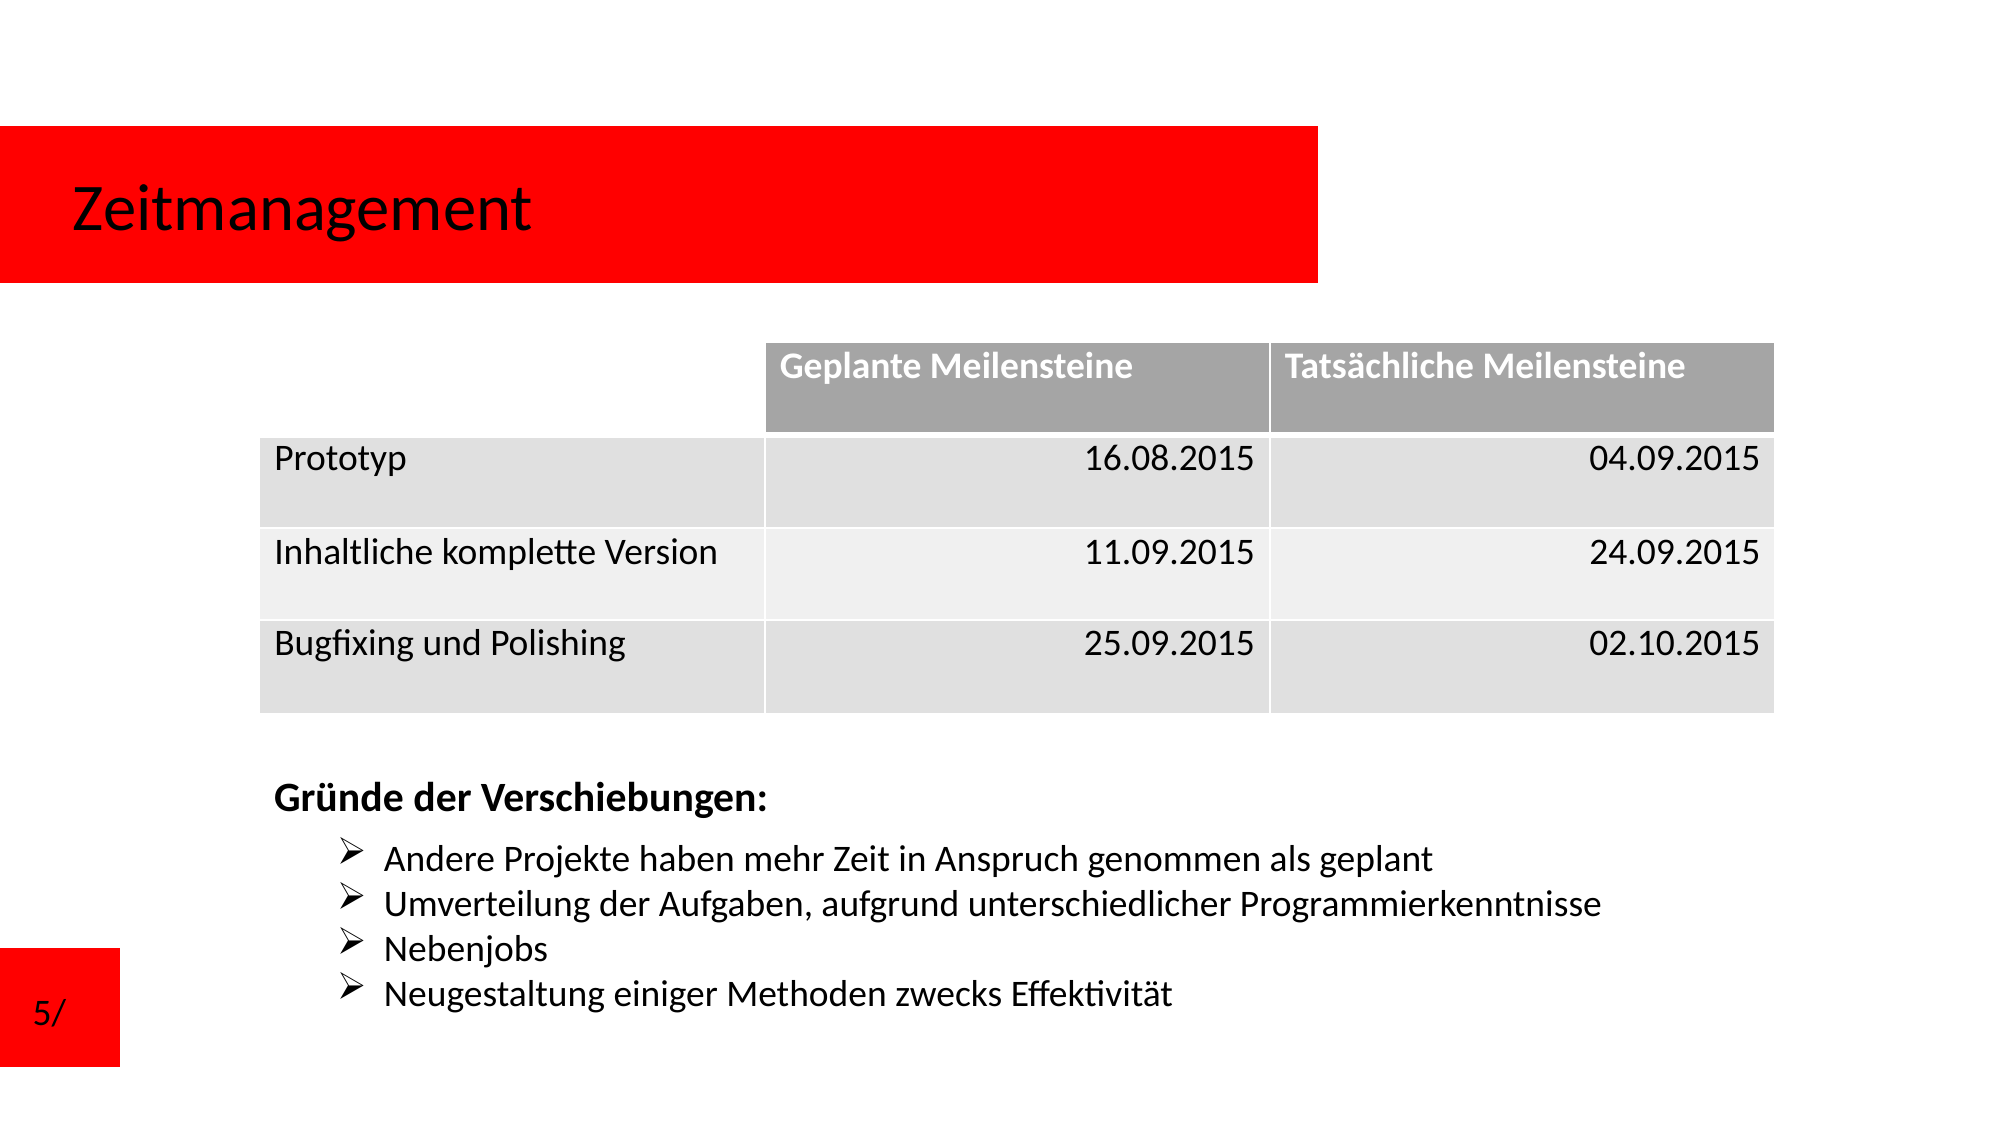

Zeitmanagement
|  | Geplante Meilensteine | Tatsächliche Meilensteine |
| --- | --- | --- |
| Prototyp | 16.08.2015 | 04.09.2015 |
| Inhaltliche komplette Version | 11.09.2015 | 24.09.2015 |
| Bugfixing und Polishing | 25.09.2015 | 02.10.2015 |
Gründe der Verschiebungen:
Andere Projekte haben mehr Zeit in Anspruch genommen als geplant
Umverteilung der Aufgaben, aufgrund unterschiedlicher Programmierkenntnisse
Nebenjobs
Neugestaltung einiger Methoden zwecks Effektivität

5/